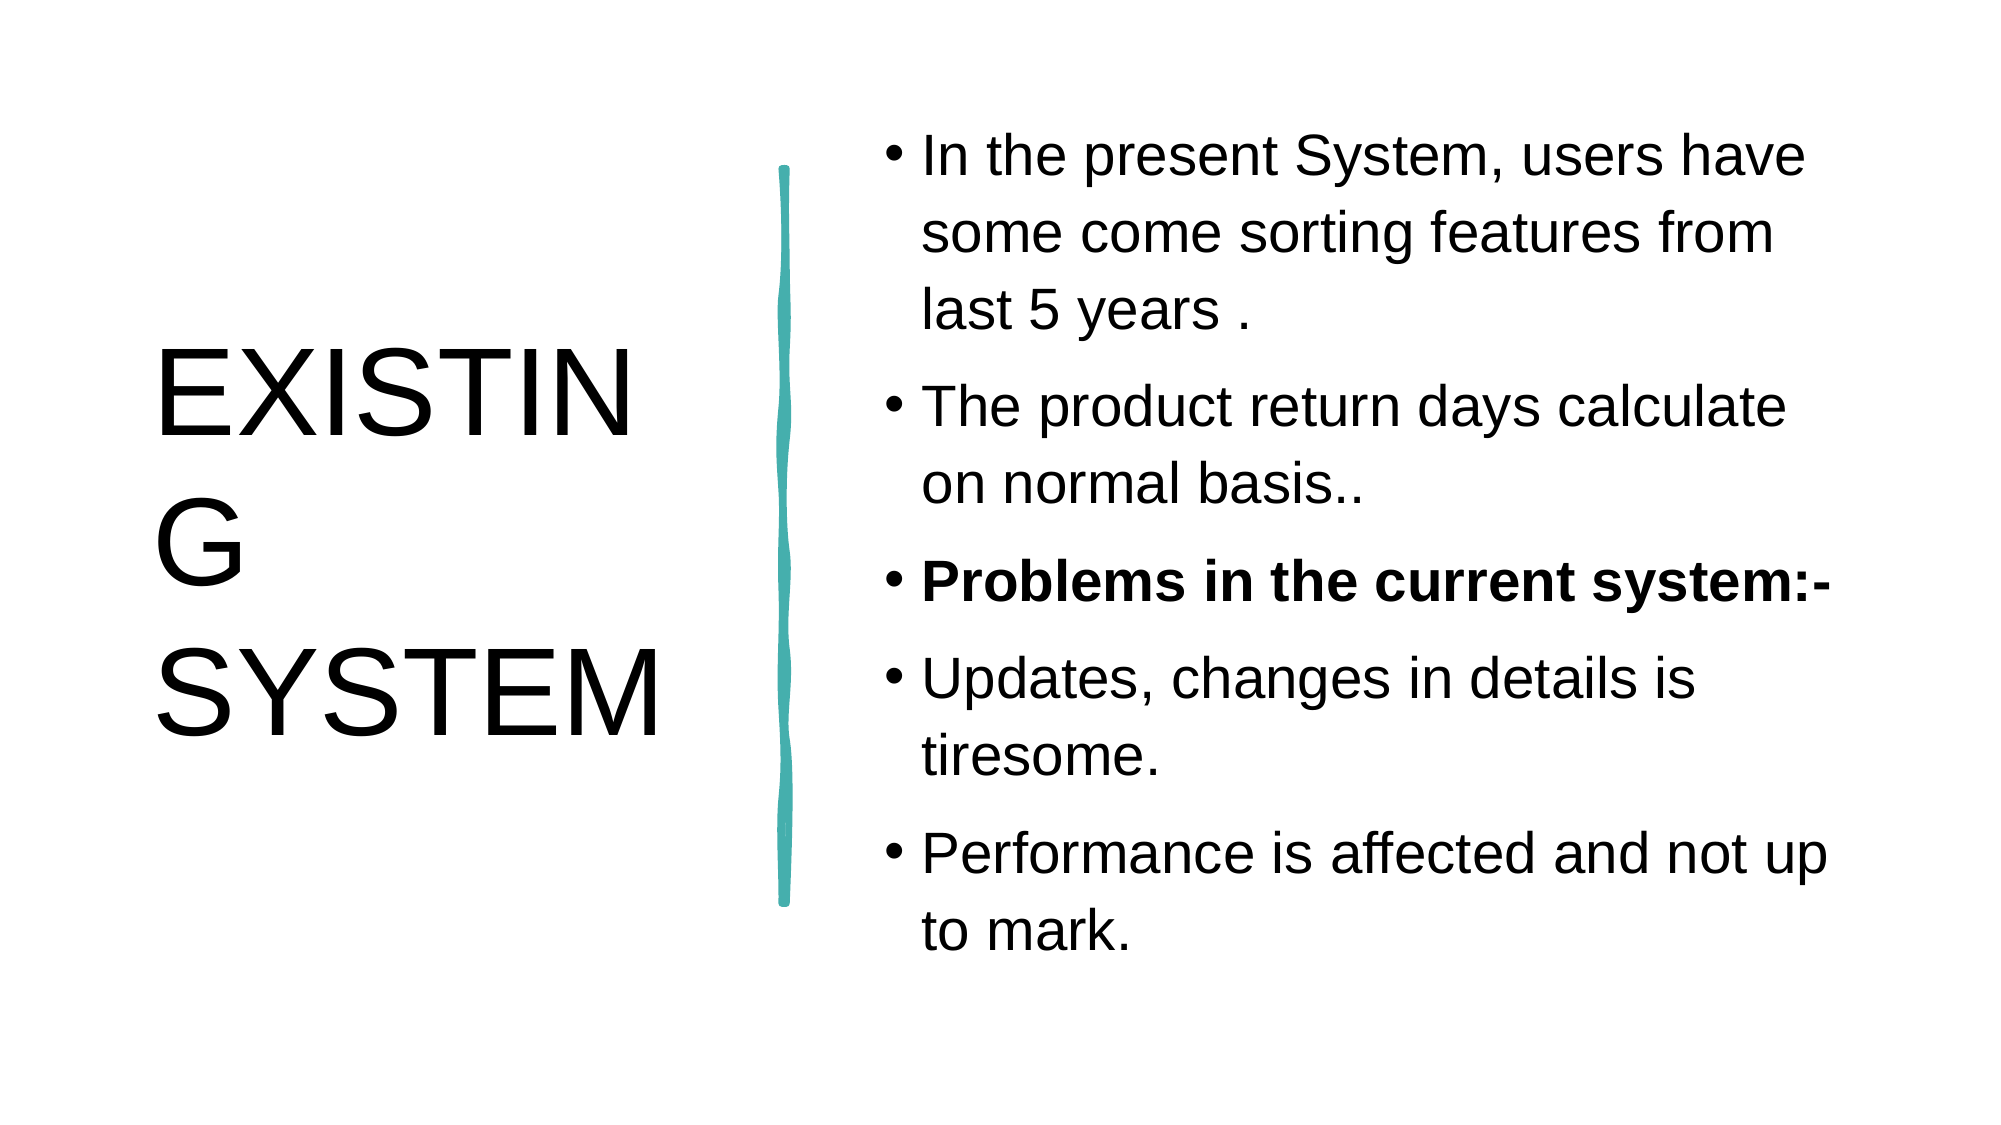

# EXISTING SYSTEM
In the present System, users have some come sorting features from last 5 years .
The product return days calculate on normal basis..
Problems in the current system:-
Updates, changes in details is tiresome.
Performance is affected and not up to mark.